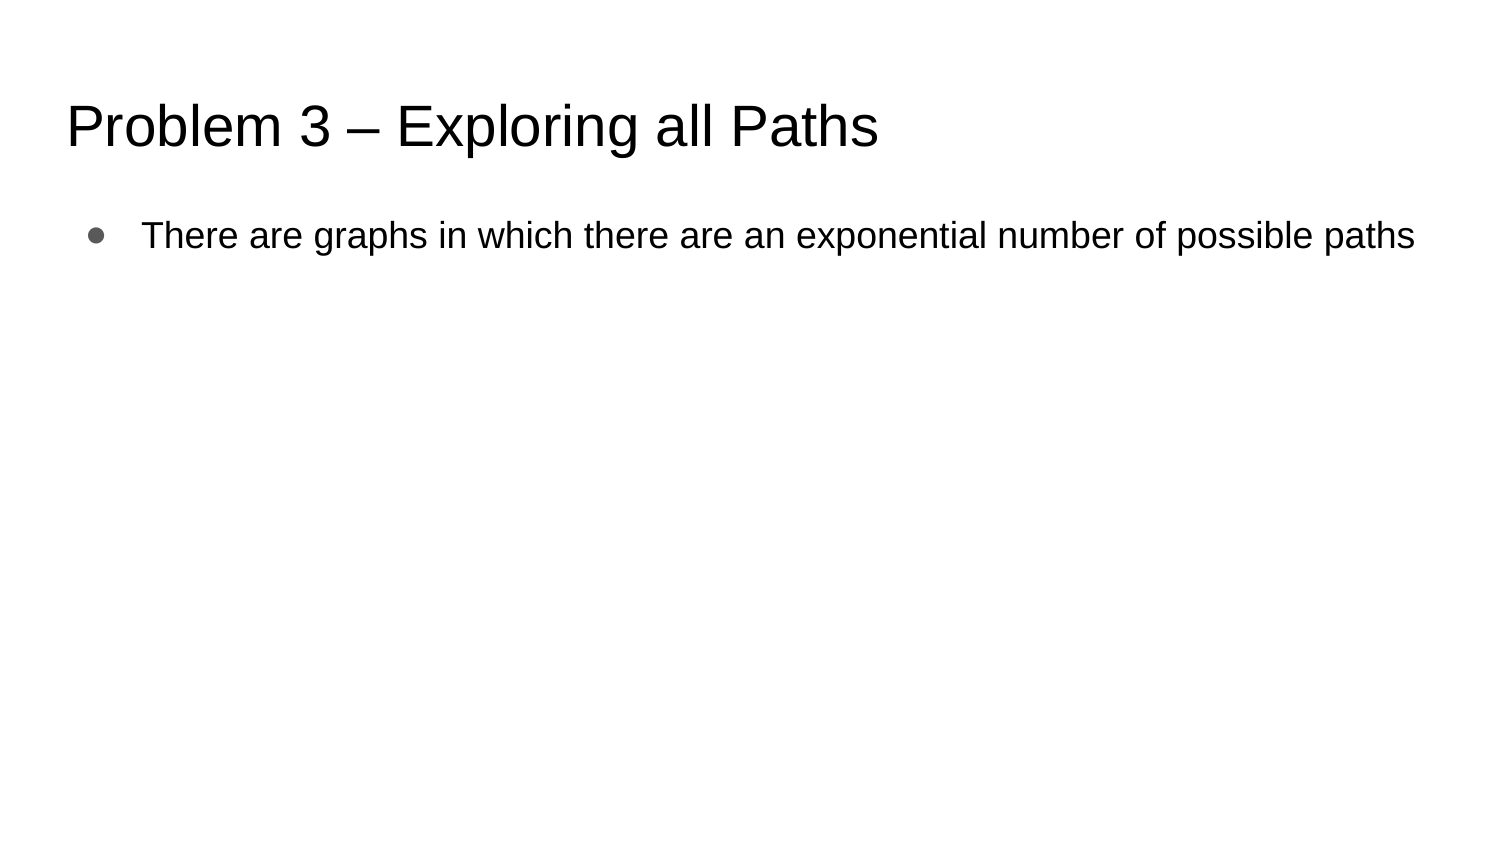

# Problem 3 – Exploring all Paths
There are graphs in which there are an exponential number of possible paths